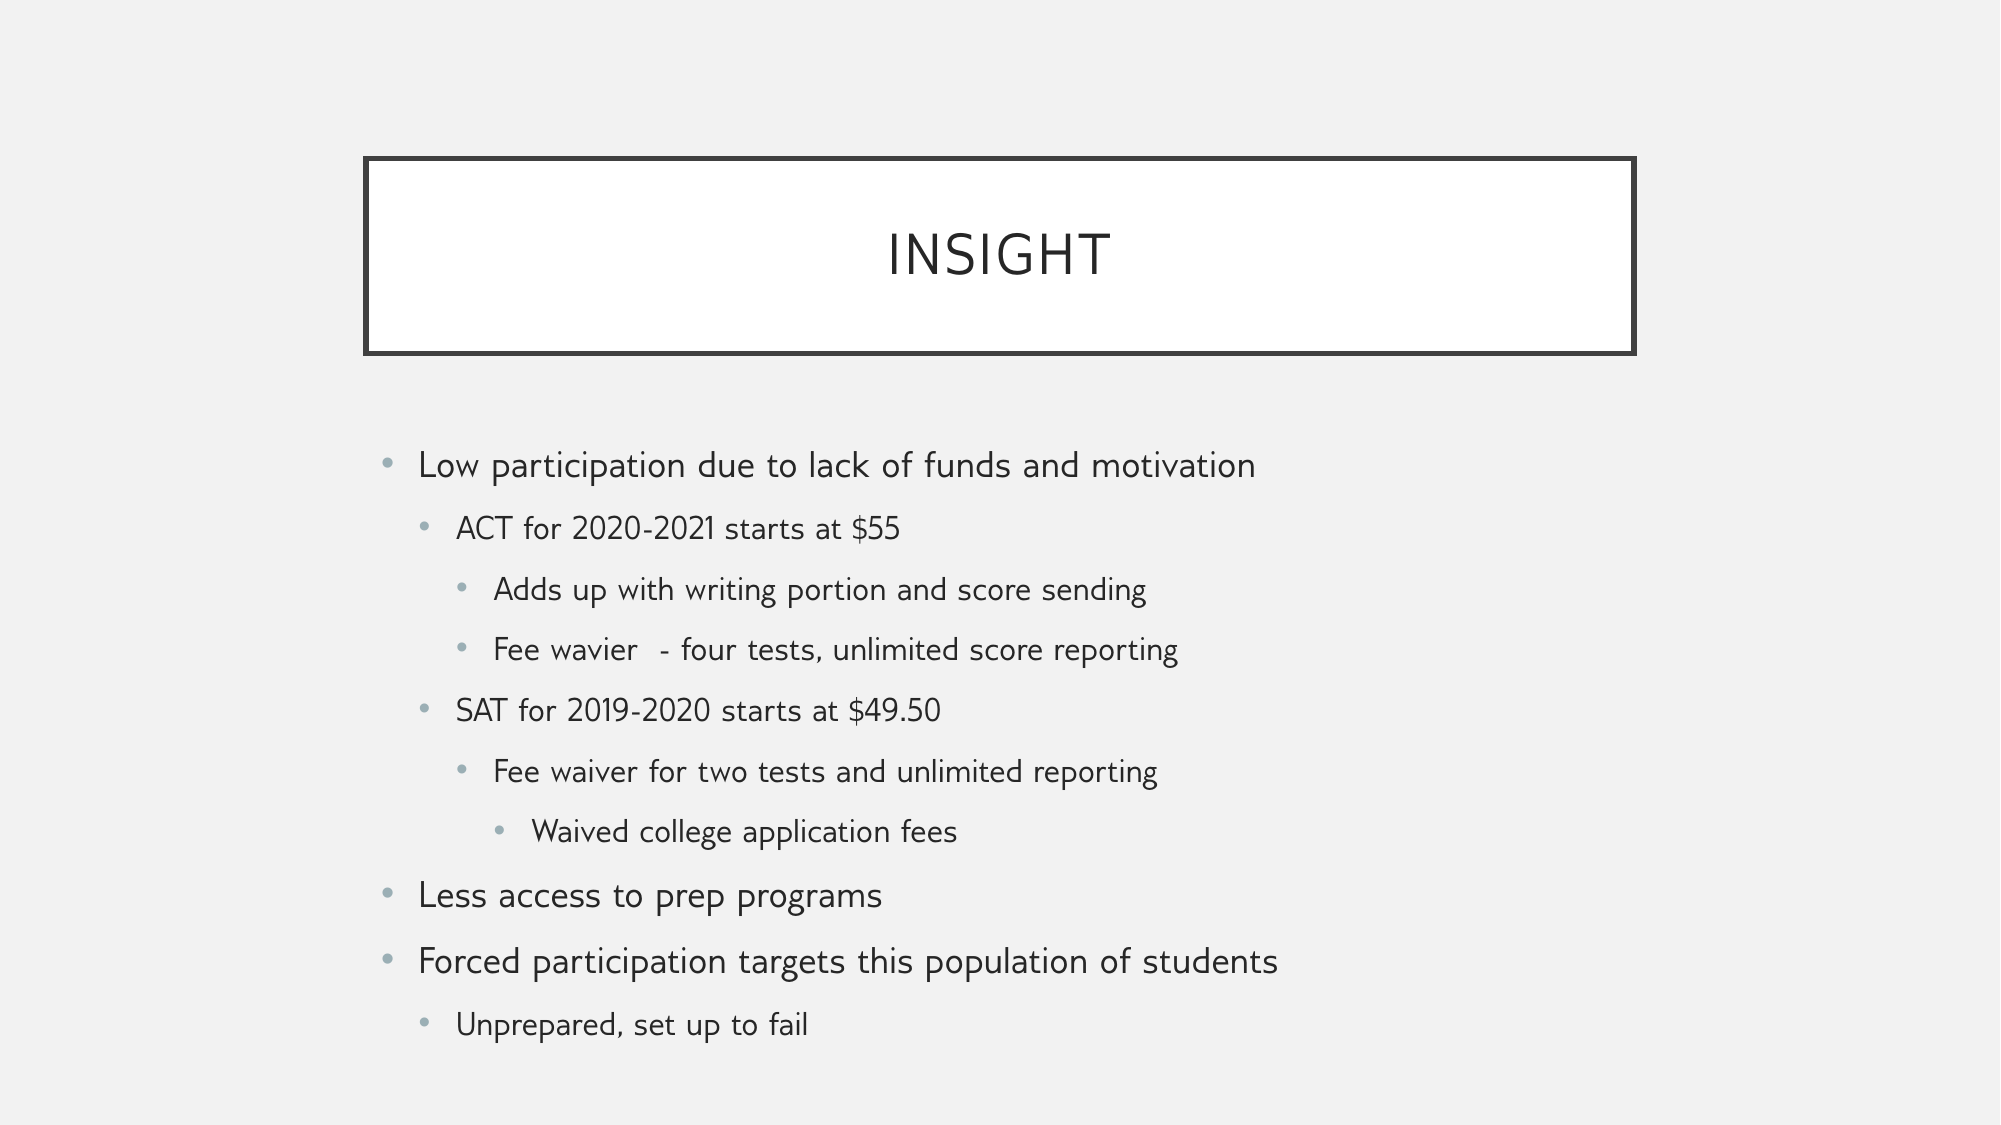

# Insight
Low participation due to lack of funds and motivation
ACT for 2020-2021 starts at $55
Adds up with writing portion and score sending
Fee wavier  - four tests, unlimited score reporting
SAT for 2019-2020 starts at $49.50
Fee waiver for two tests and unlimited reporting
Waived college application fees
Less access to prep programs
Forced participation targets this population of students
Unprepared, set up to fail